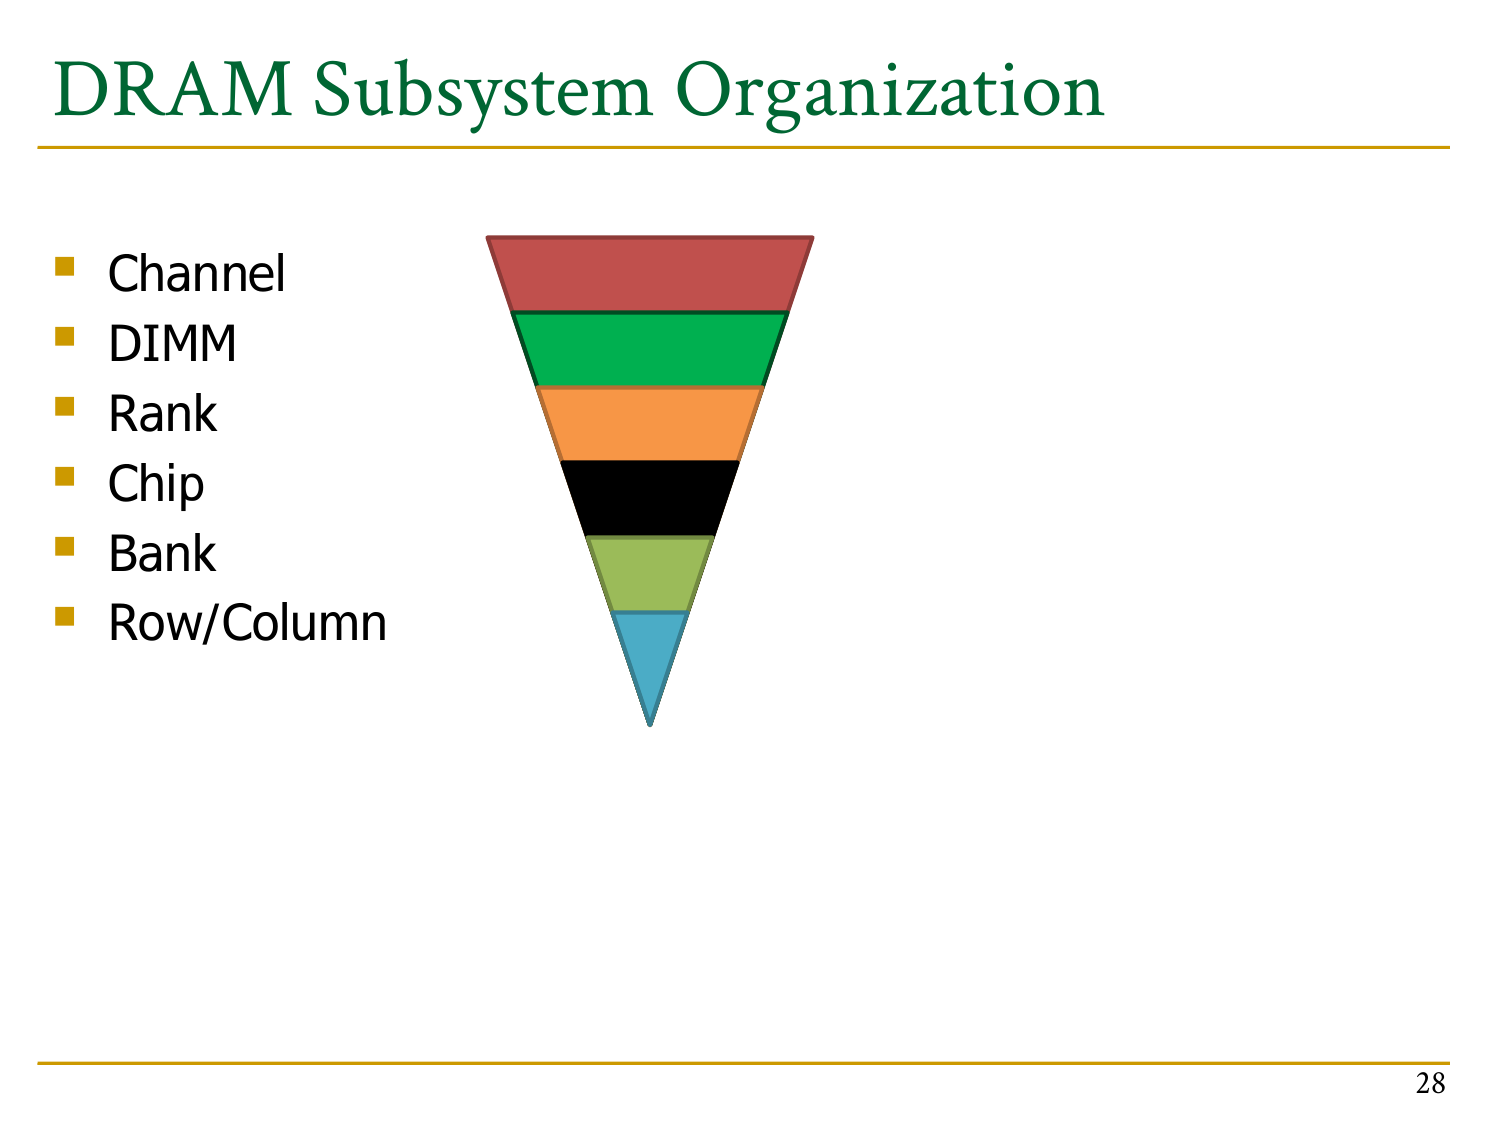

# DRAM Subsystem Organization

Channel
DIMM
Rank
Chip
Bank
Row/Column

28